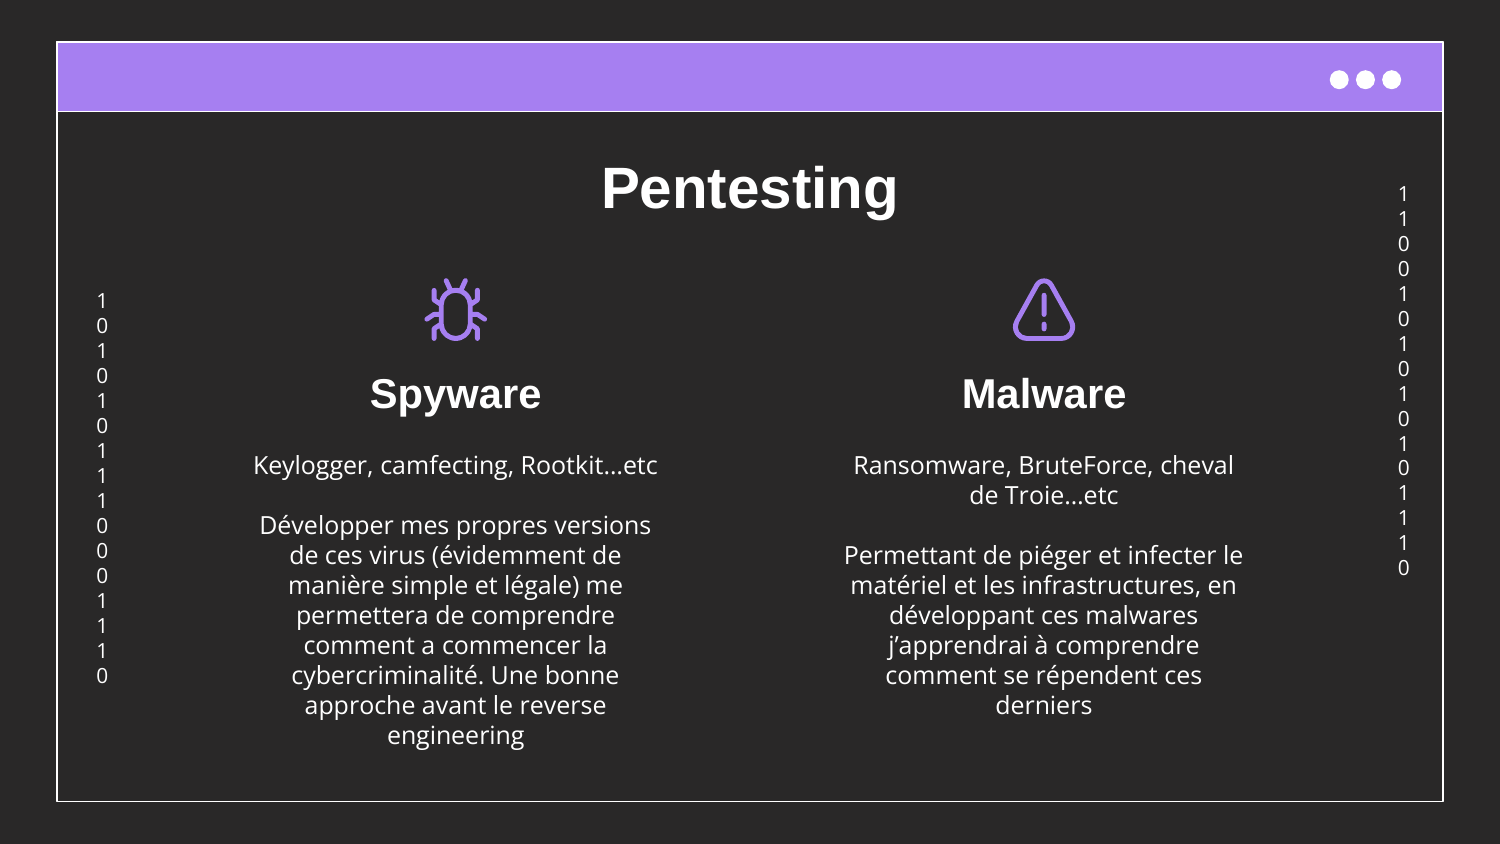

# Pentesting

Spyware
Malware
Ransomware, BruteForce, cheval de Troie…etc

Permettant de piéger et infecter le matériel et les infrastructures, en développant ces malwares j’apprendrai à comprendre comment se répendent ces derniers
Keylogger, camfecting, Rootkit…etc

Développer mes propres versions de ces virus (évidemment de manière simple et légale) me permettera de comprendre comment a commencer la cybercriminalité. Une bonne approche avant le reverse engineering